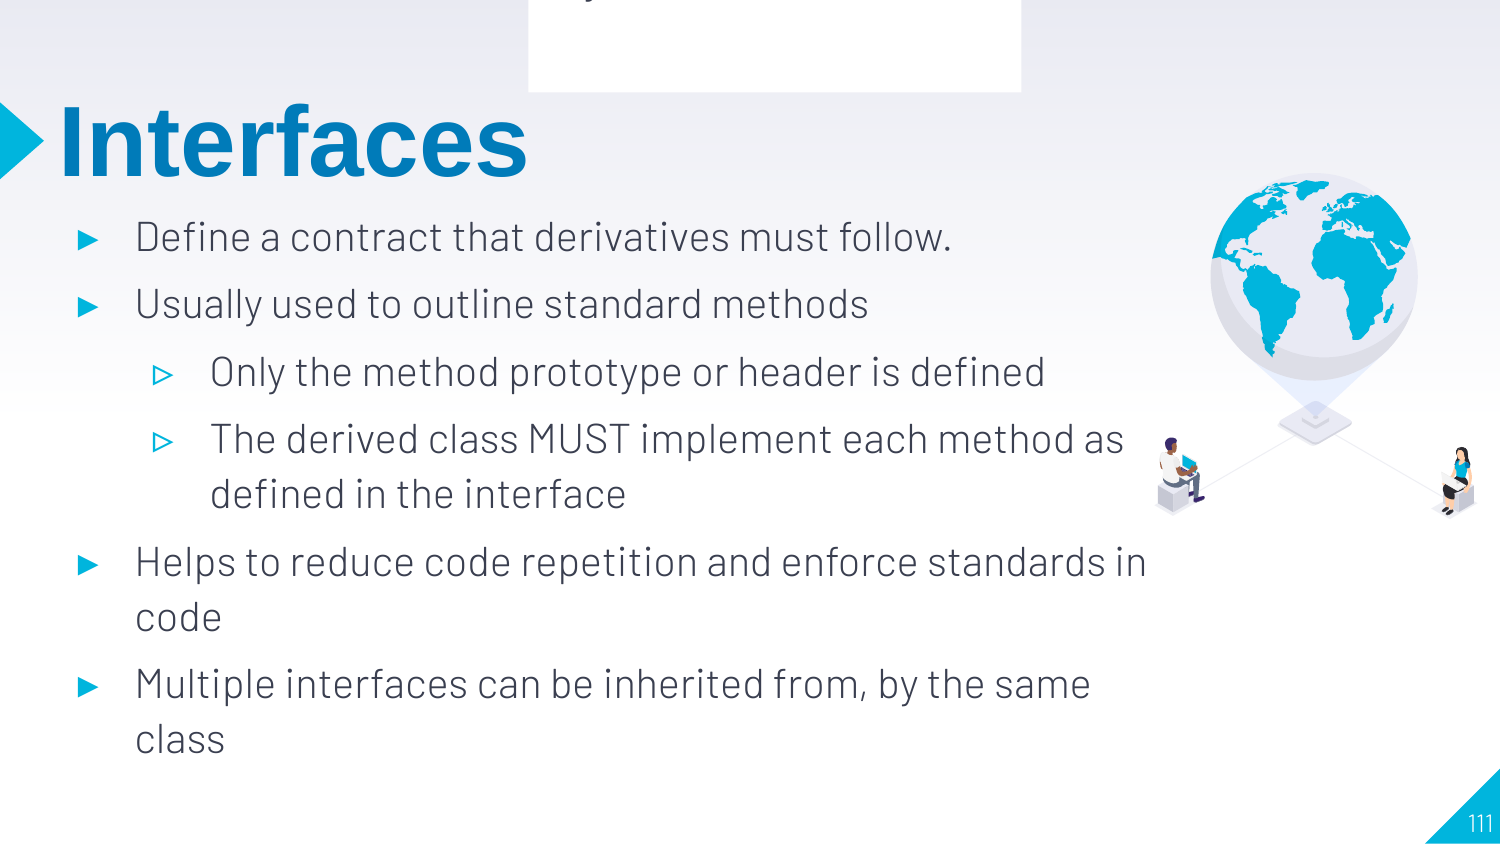

Section Review

Why do we need Collections?

# Interfaces

Define a contract that derivatives must follow.
Usually used to outline standard methods
Only the method prototype or header is defined
The derived class MUST implement each method as defined in the interface
Helps to reduce code repetition and enforce standards in code
Multiple interfaces can be inherited from, by the same class
111